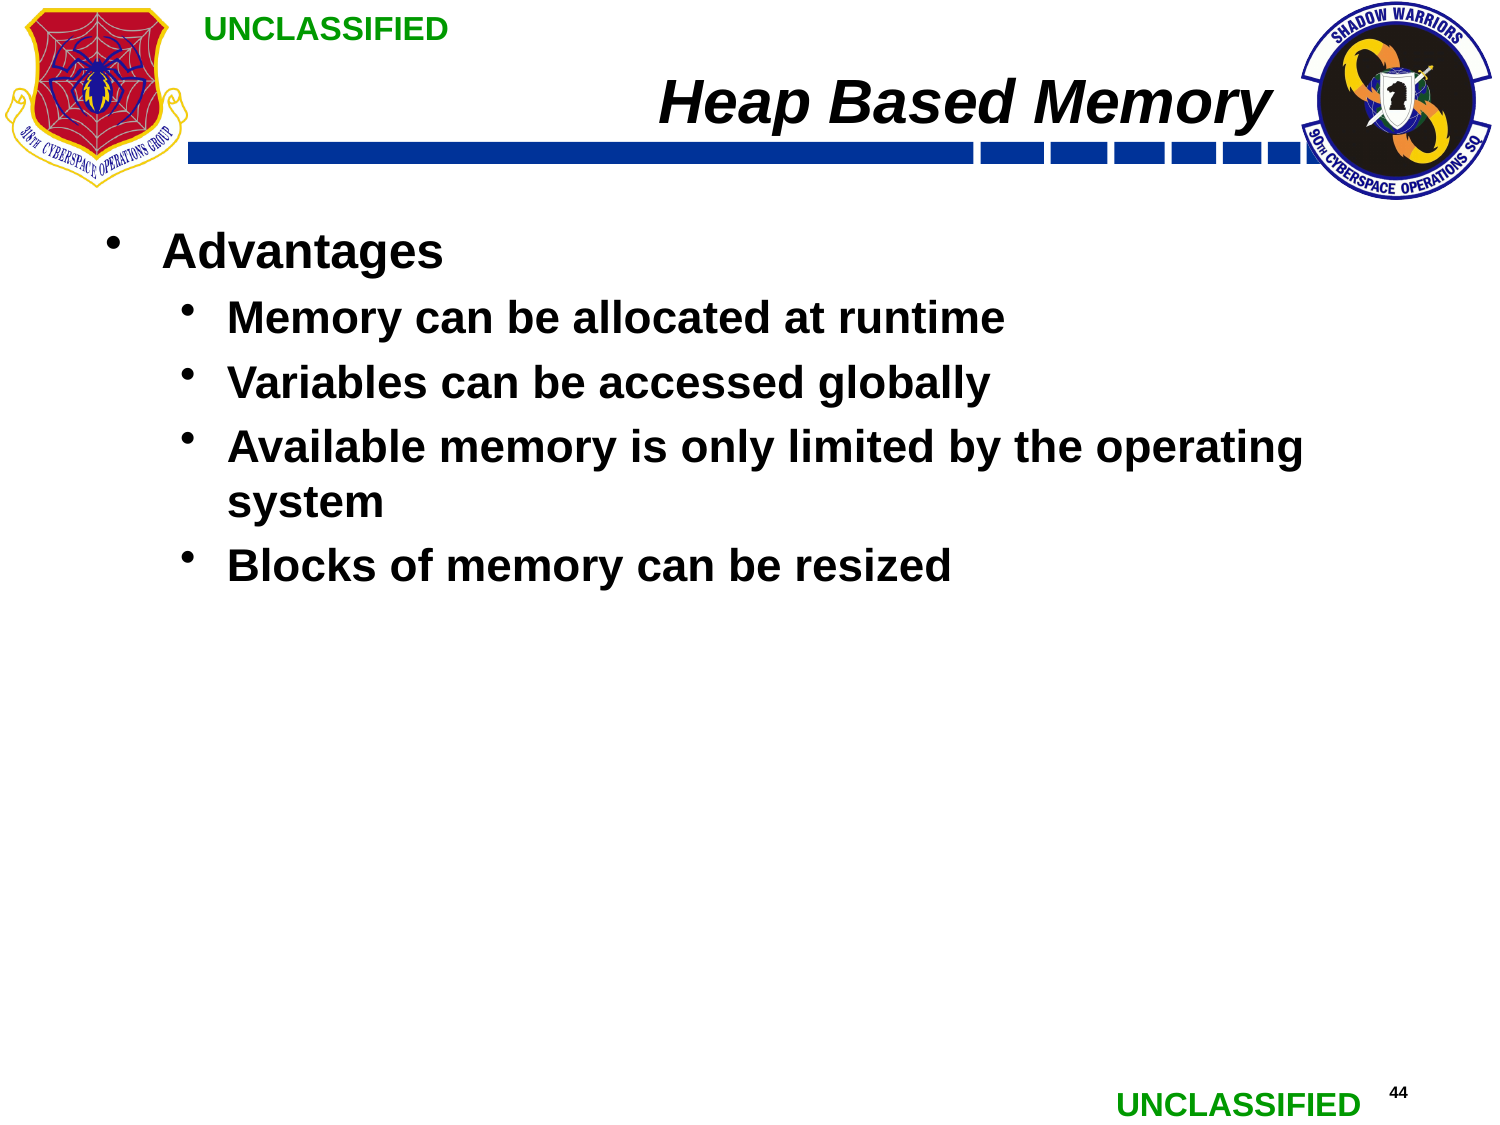

# Heap Based Memory
Advantages
Memory can be allocated at runtime
Variables can be accessed globally
Available memory is only limited by the operating system
Blocks of memory can be resized